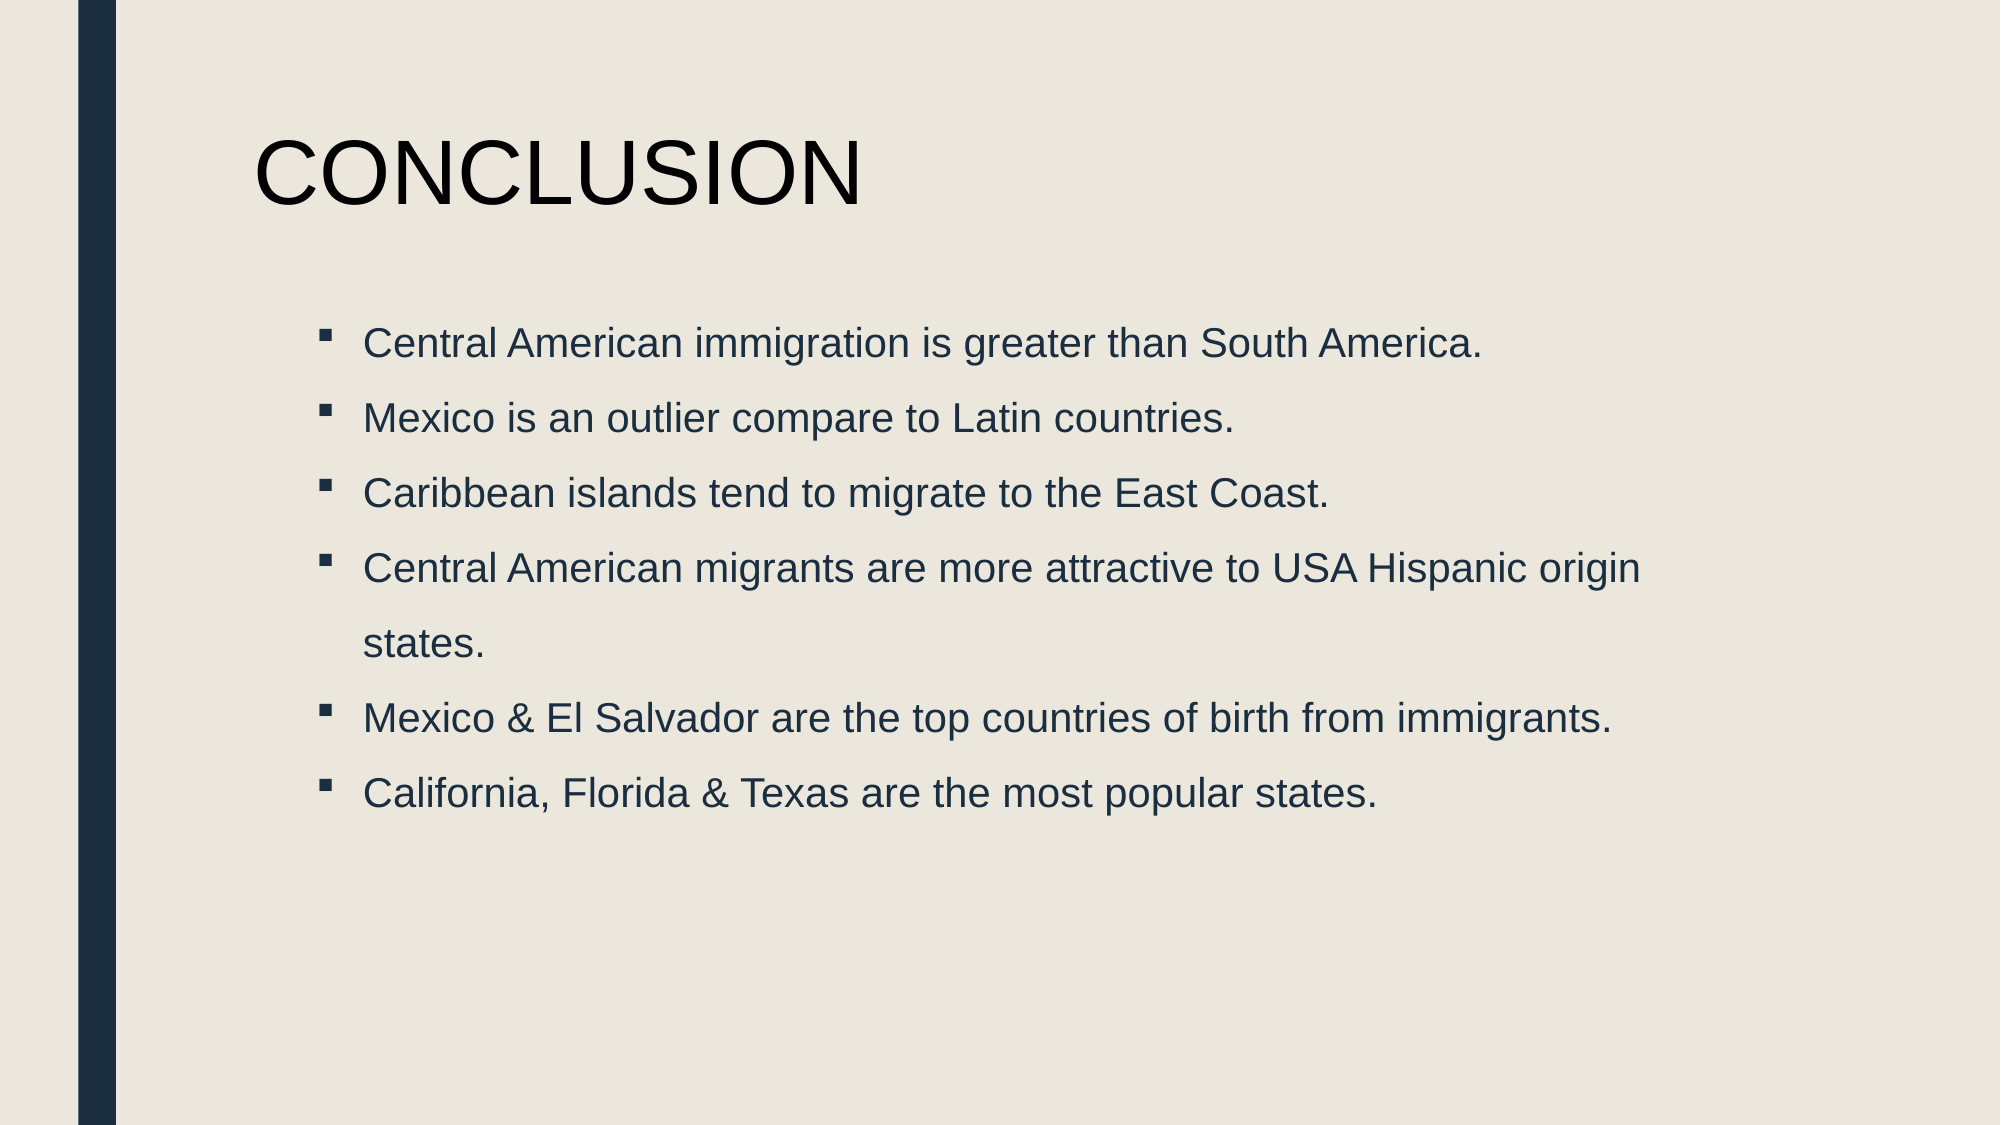

CONCLUSION
Central American immigration is greater than South America.
Mexico is an outlier compare to Latin countries.
Caribbean islands tend to migrate to the East Coast.
Central American migrants are more attractive to USA Hispanic origin states.
Mexico & El Salvador are the top countries of birth from immigrants.
California, Florida & Texas are the most popular states.